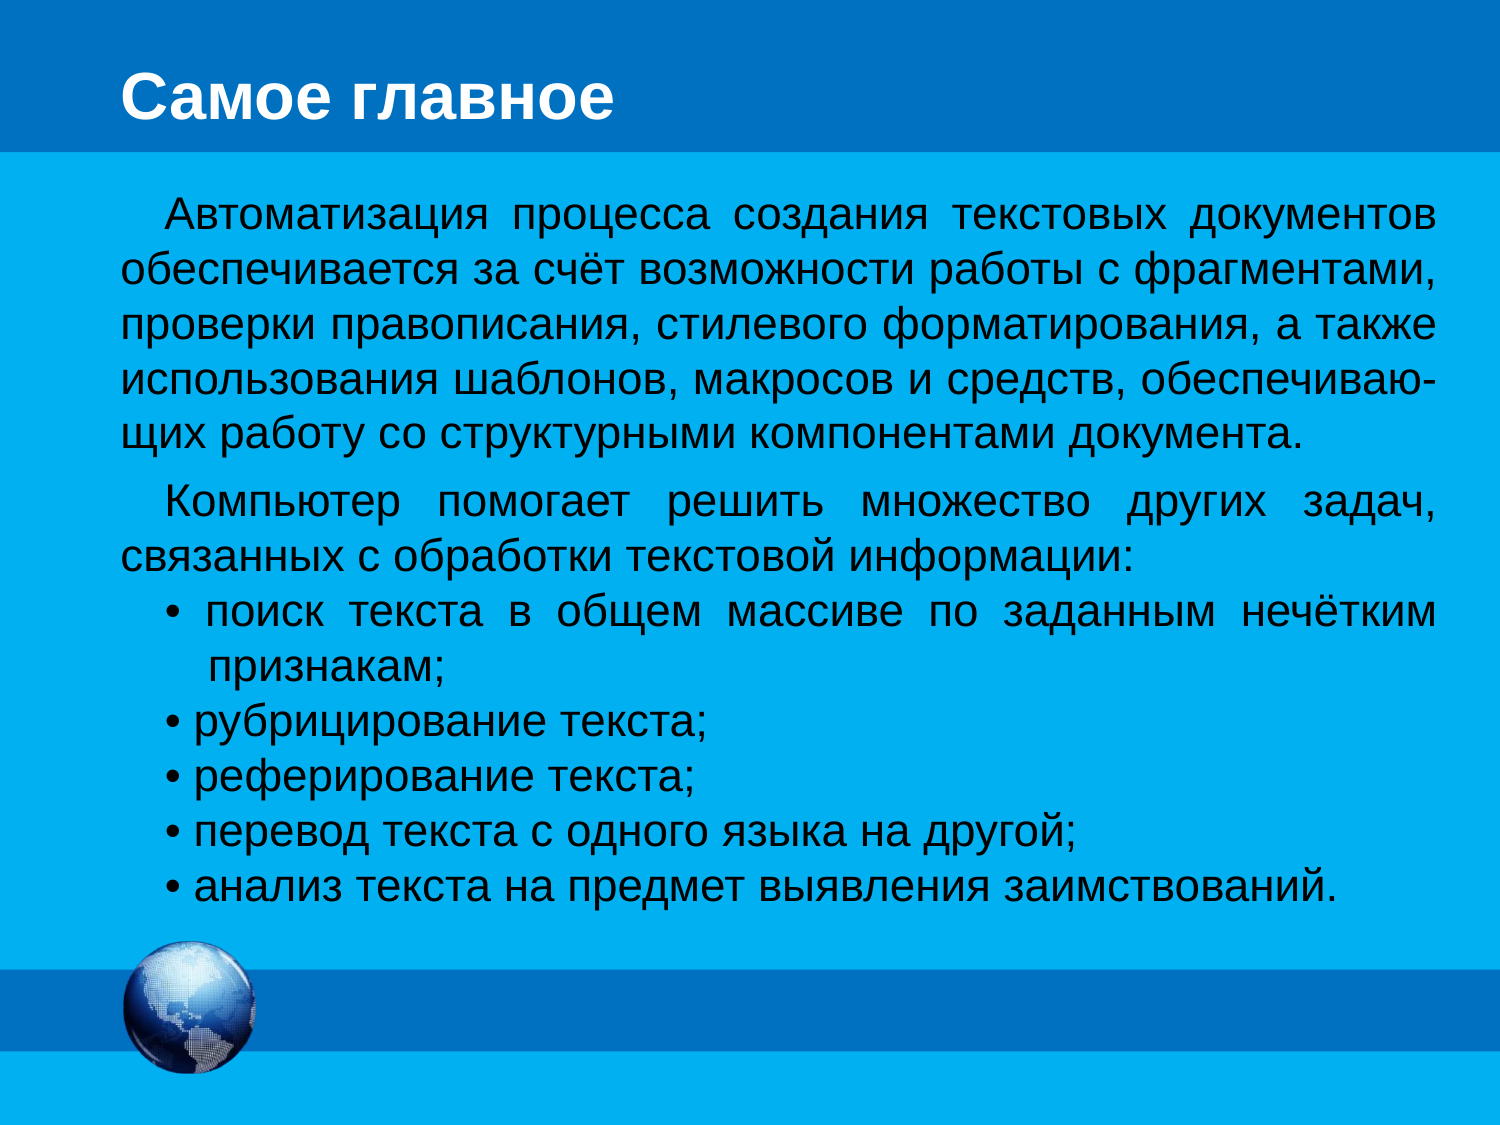

# Самое главное
Автоматизация процесса создания текстовых документов обеспечивается за счёт возможности работы с фрагментами, проверки правописания, стилевого форматирования, а также использования шаблонов, макросов и средств, обеспечиваю-щих работу со структурными компонентами документа.
Компьютер помогает решить множество других задач, связанных с обработки текстовой информации:
• поиск текста в общем массиве по заданным нечётким признакам;
• рубрицирование текста;
• реферирование текста;
• перевод текста с одного языка на другой;
• анализ текста на предмет выявления заимствований.